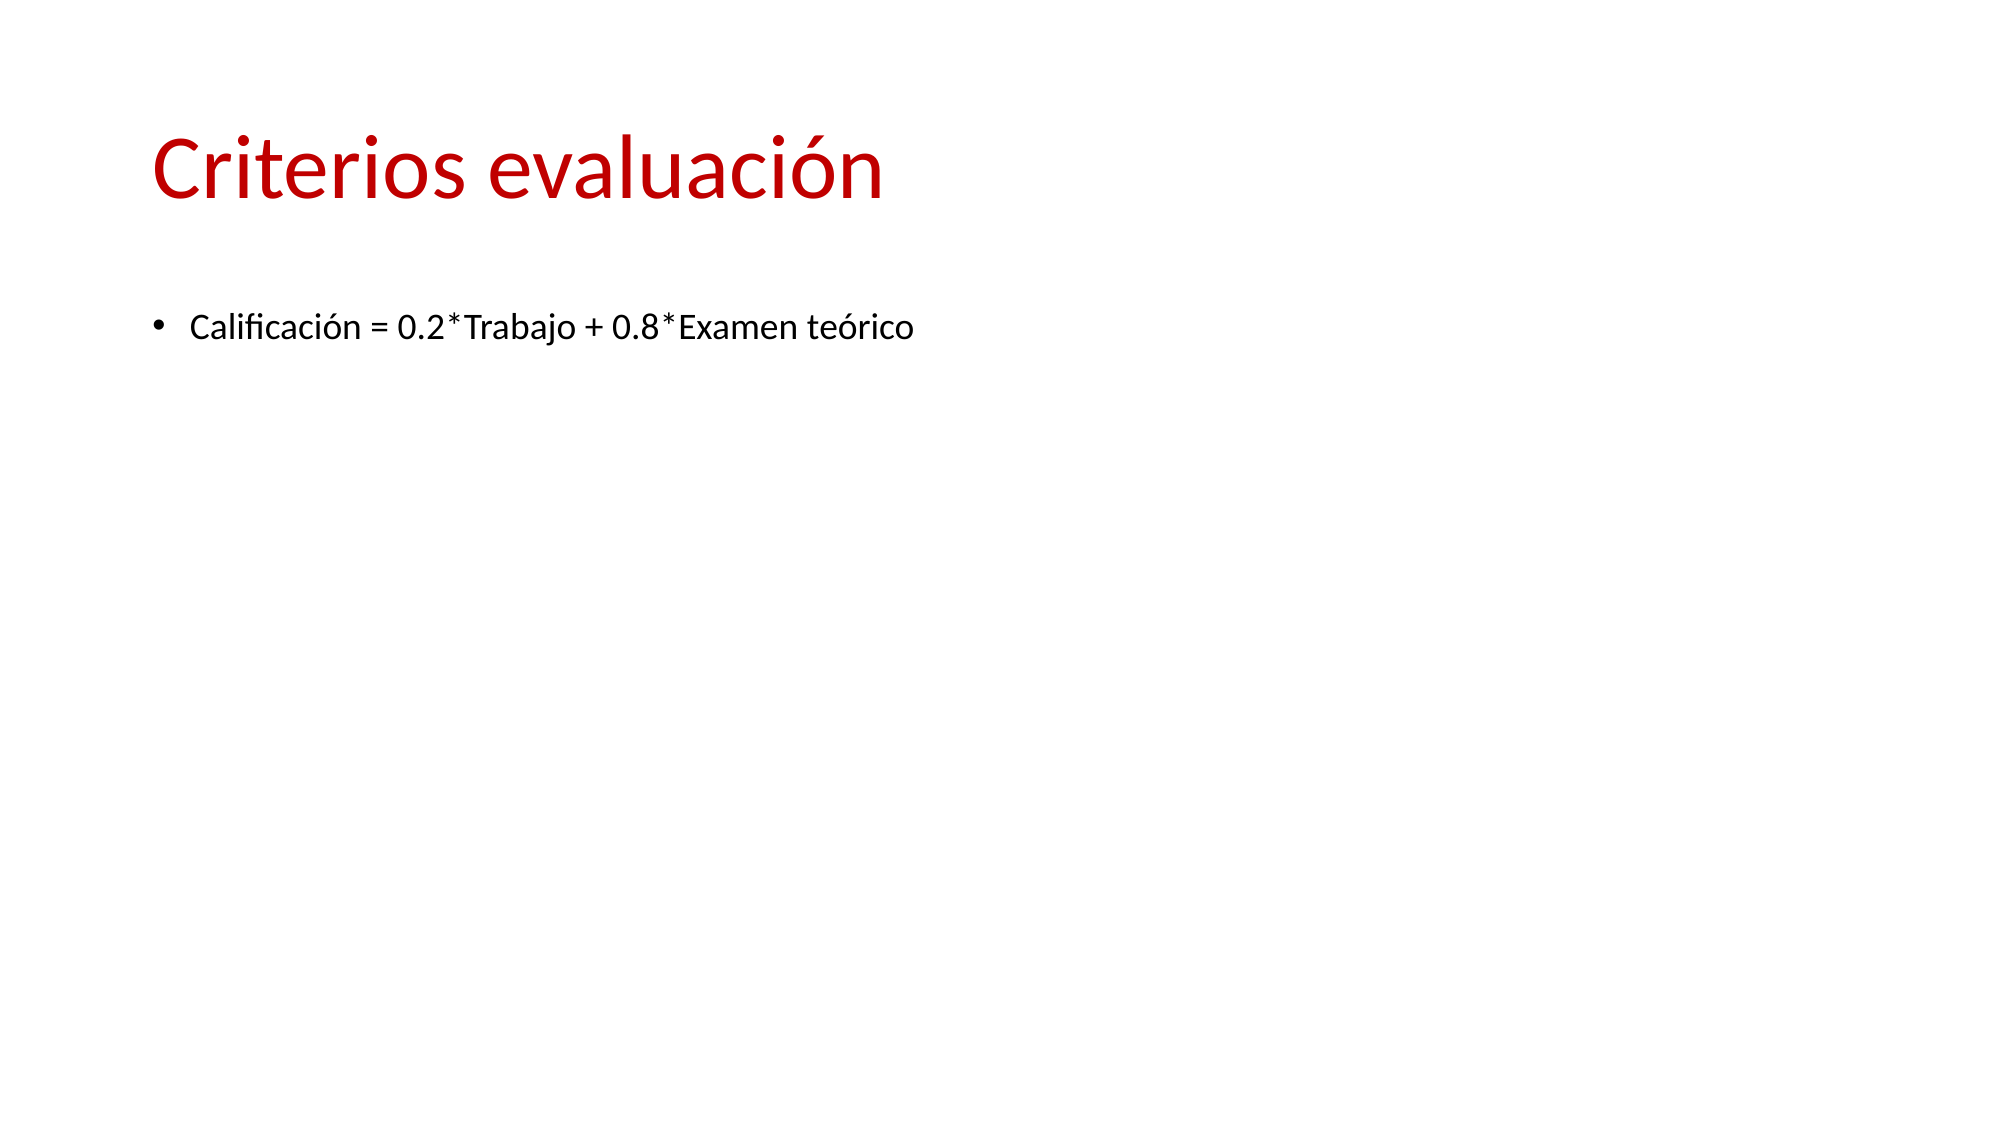

# Criterios evaluación
Calificación = 0.2*Trabajo + 0.8*Examen teórico